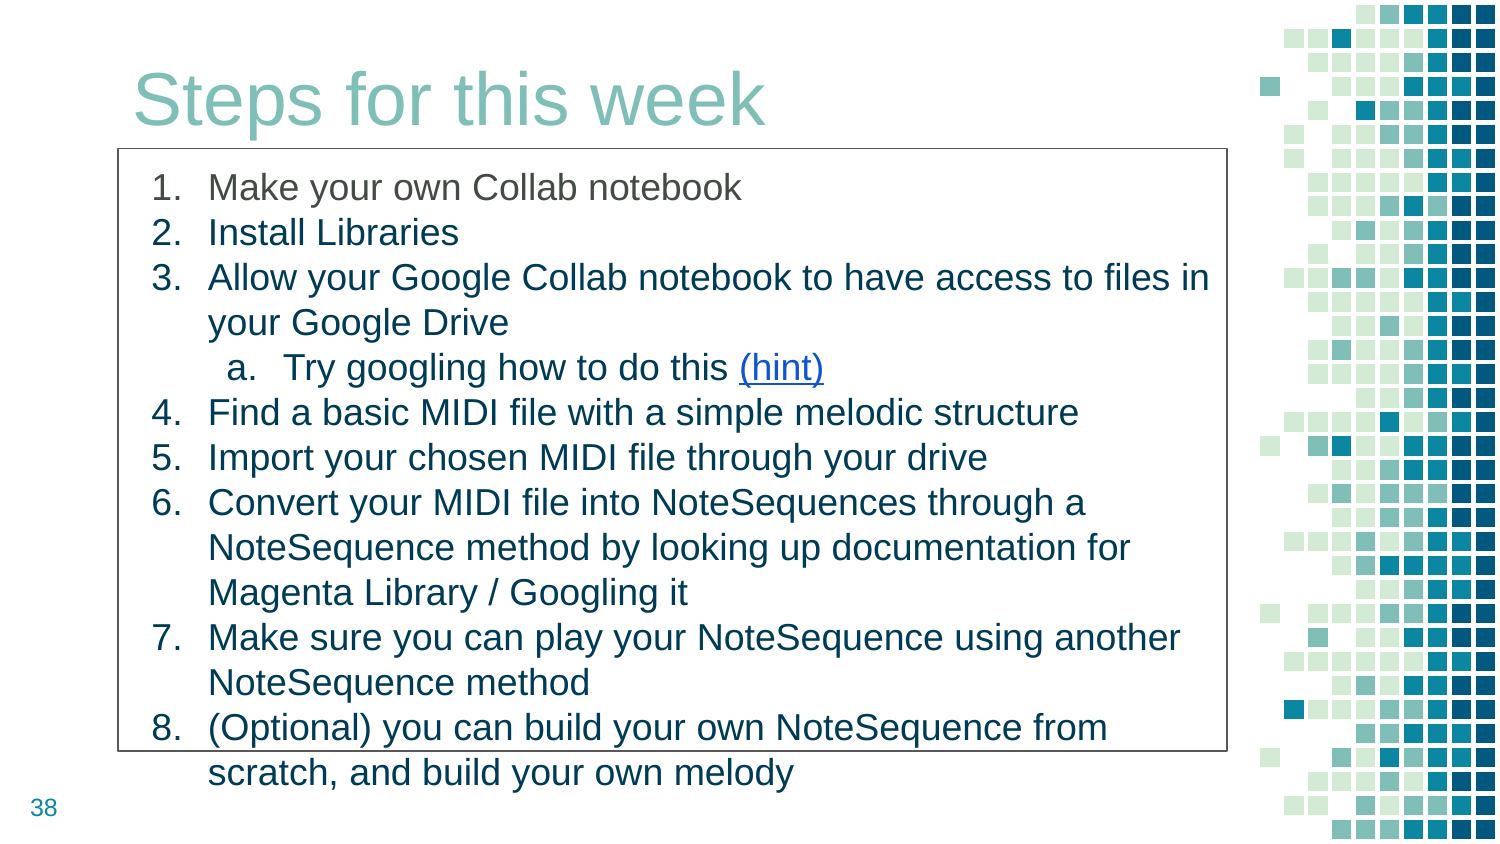

# Steps for this week
Make your own Collab notebook
Install Libraries
Allow your Google Collab notebook to have access to files in your Google Drive
Try googling how to do this (hint)
Find a basic MIDI file with a simple melodic structure
Import your chosen MIDI file through your drive
Convert your MIDI file into NoteSequences through a NoteSequence method by looking up documentation for Magenta Library / Googling it
Make sure you can play your NoteSequence using another NoteSequence method
(Optional) you can build your own NoteSequence from scratch, and build your own melody

38